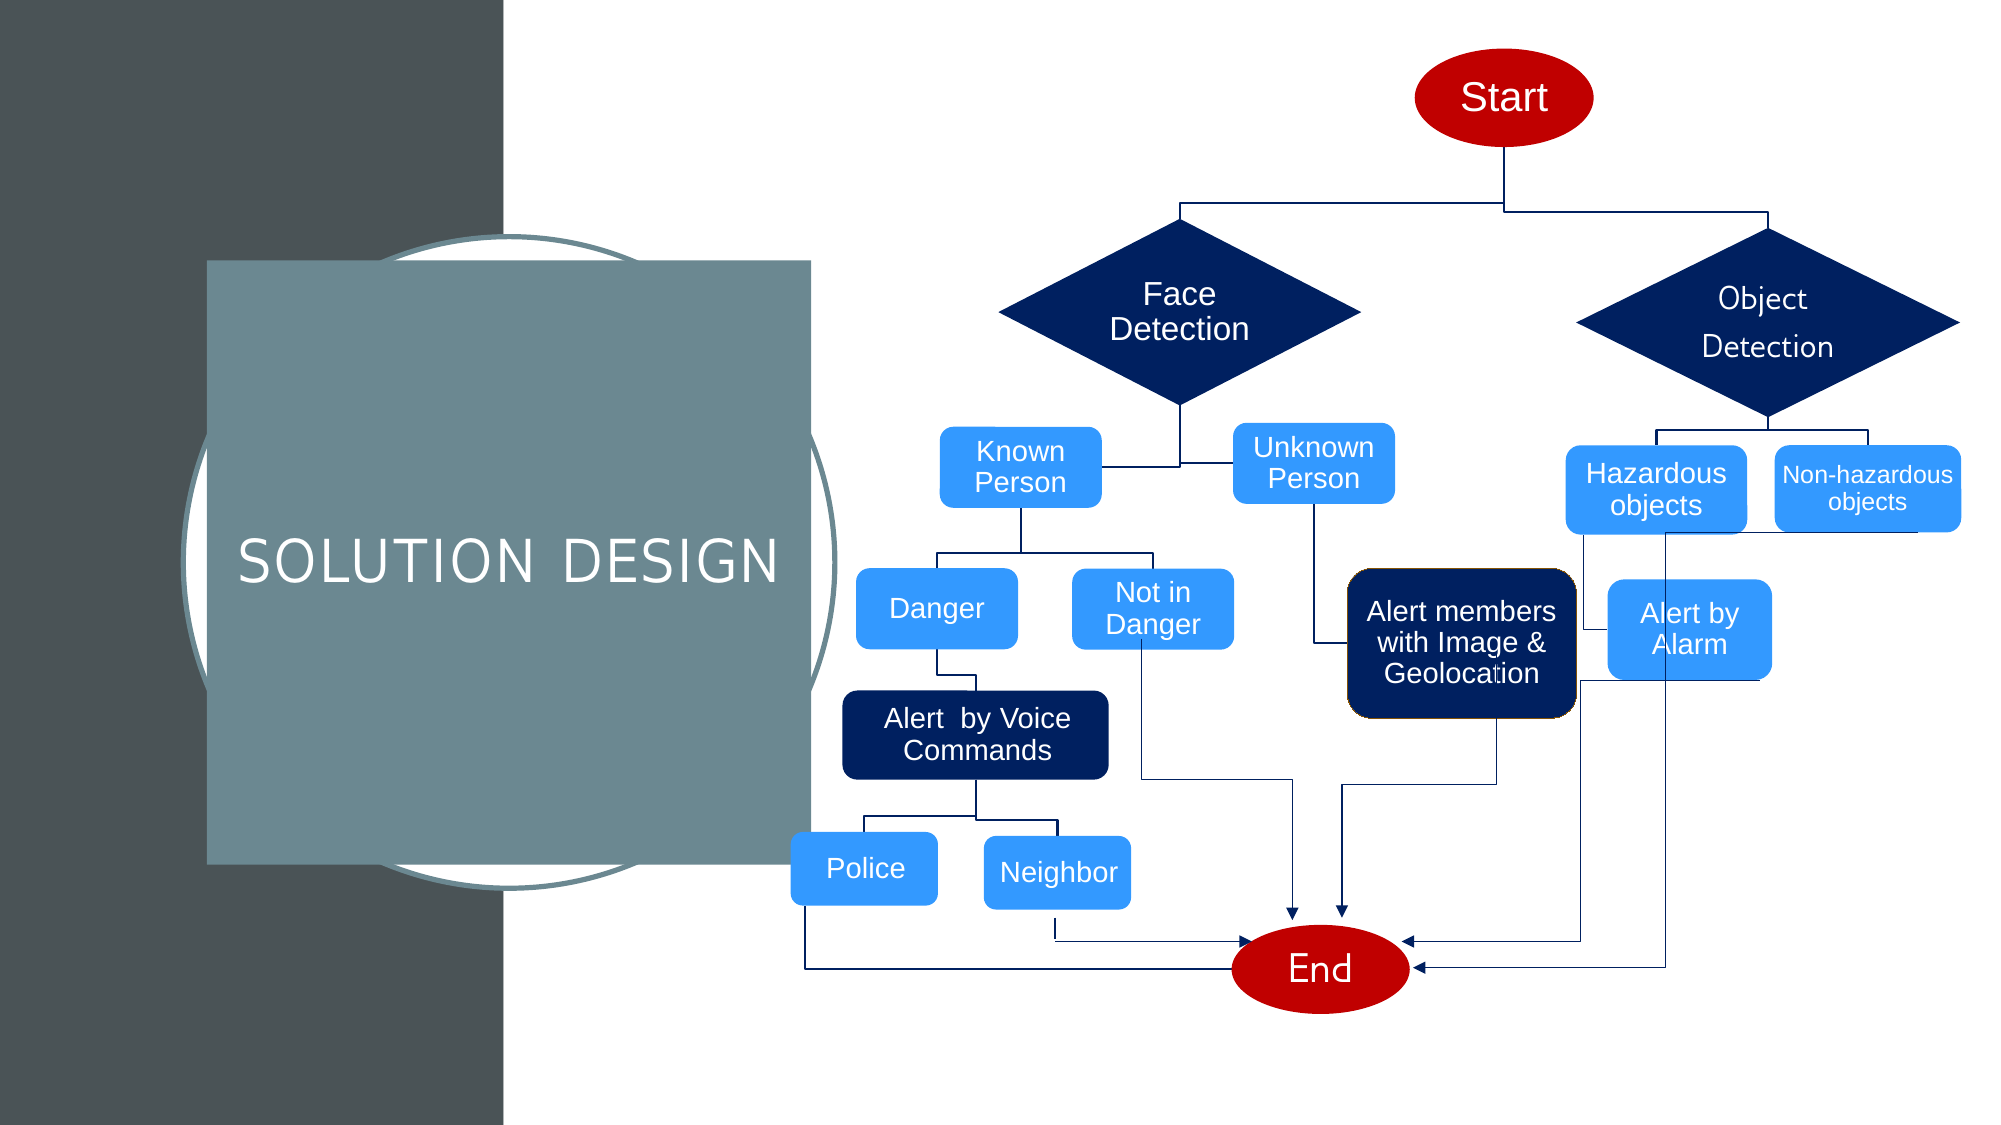

Start
Face Detection
Known Person
Danger
Alert  by Voice Commands
Police
End
Neighbor
Not in Danger
Unknown Person
Alert members with Image & Geolocation
Object
Detection
Hazardous objects
Alert by Alarm
Non-hazardous objects

# Solution Design